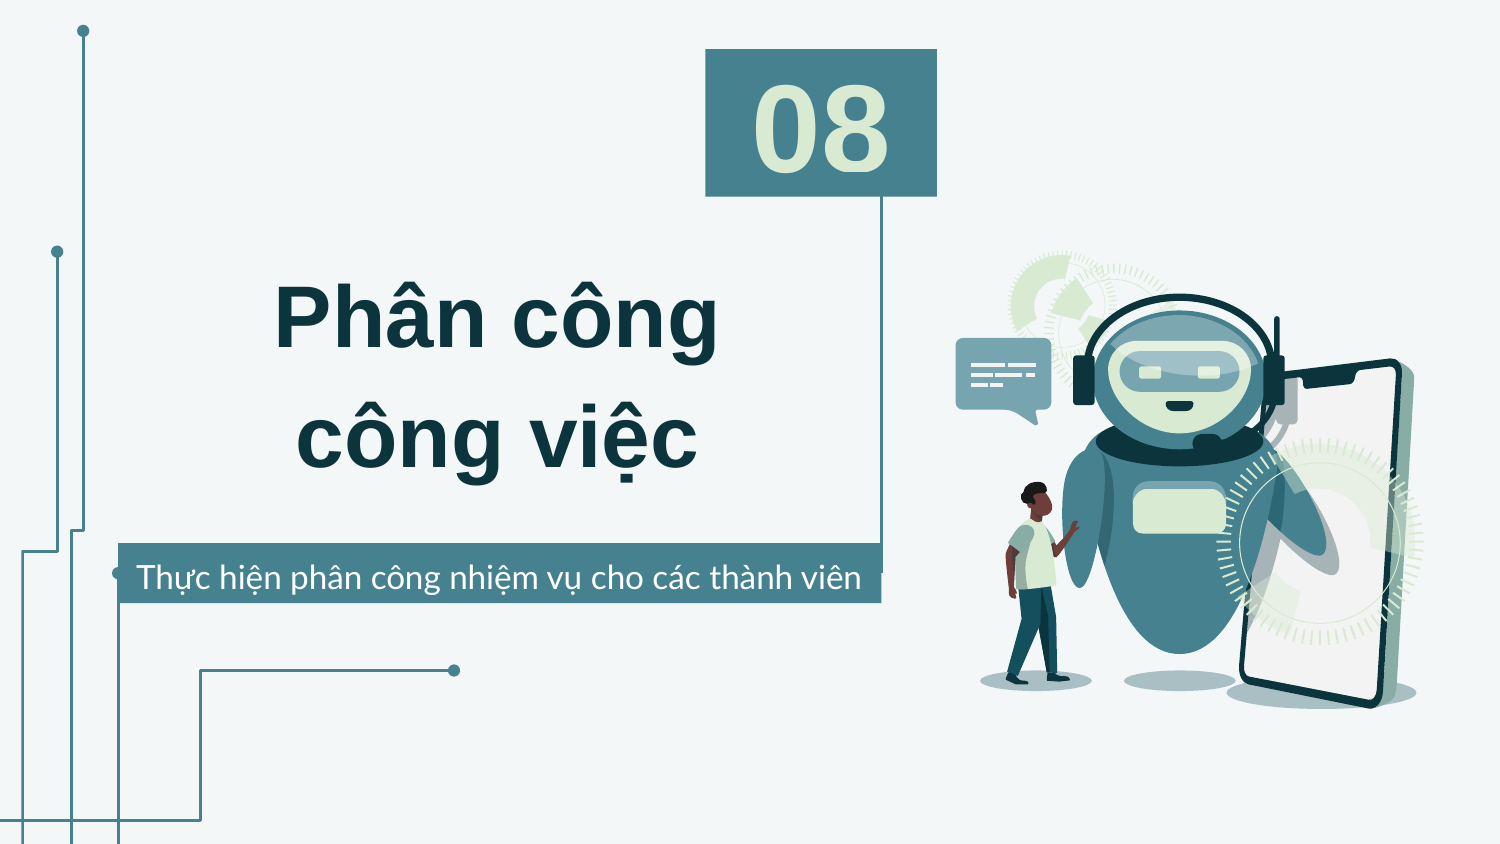

08
# Phân công công việc

Thực hiện phân công nhiệm vụ cho các thành viên